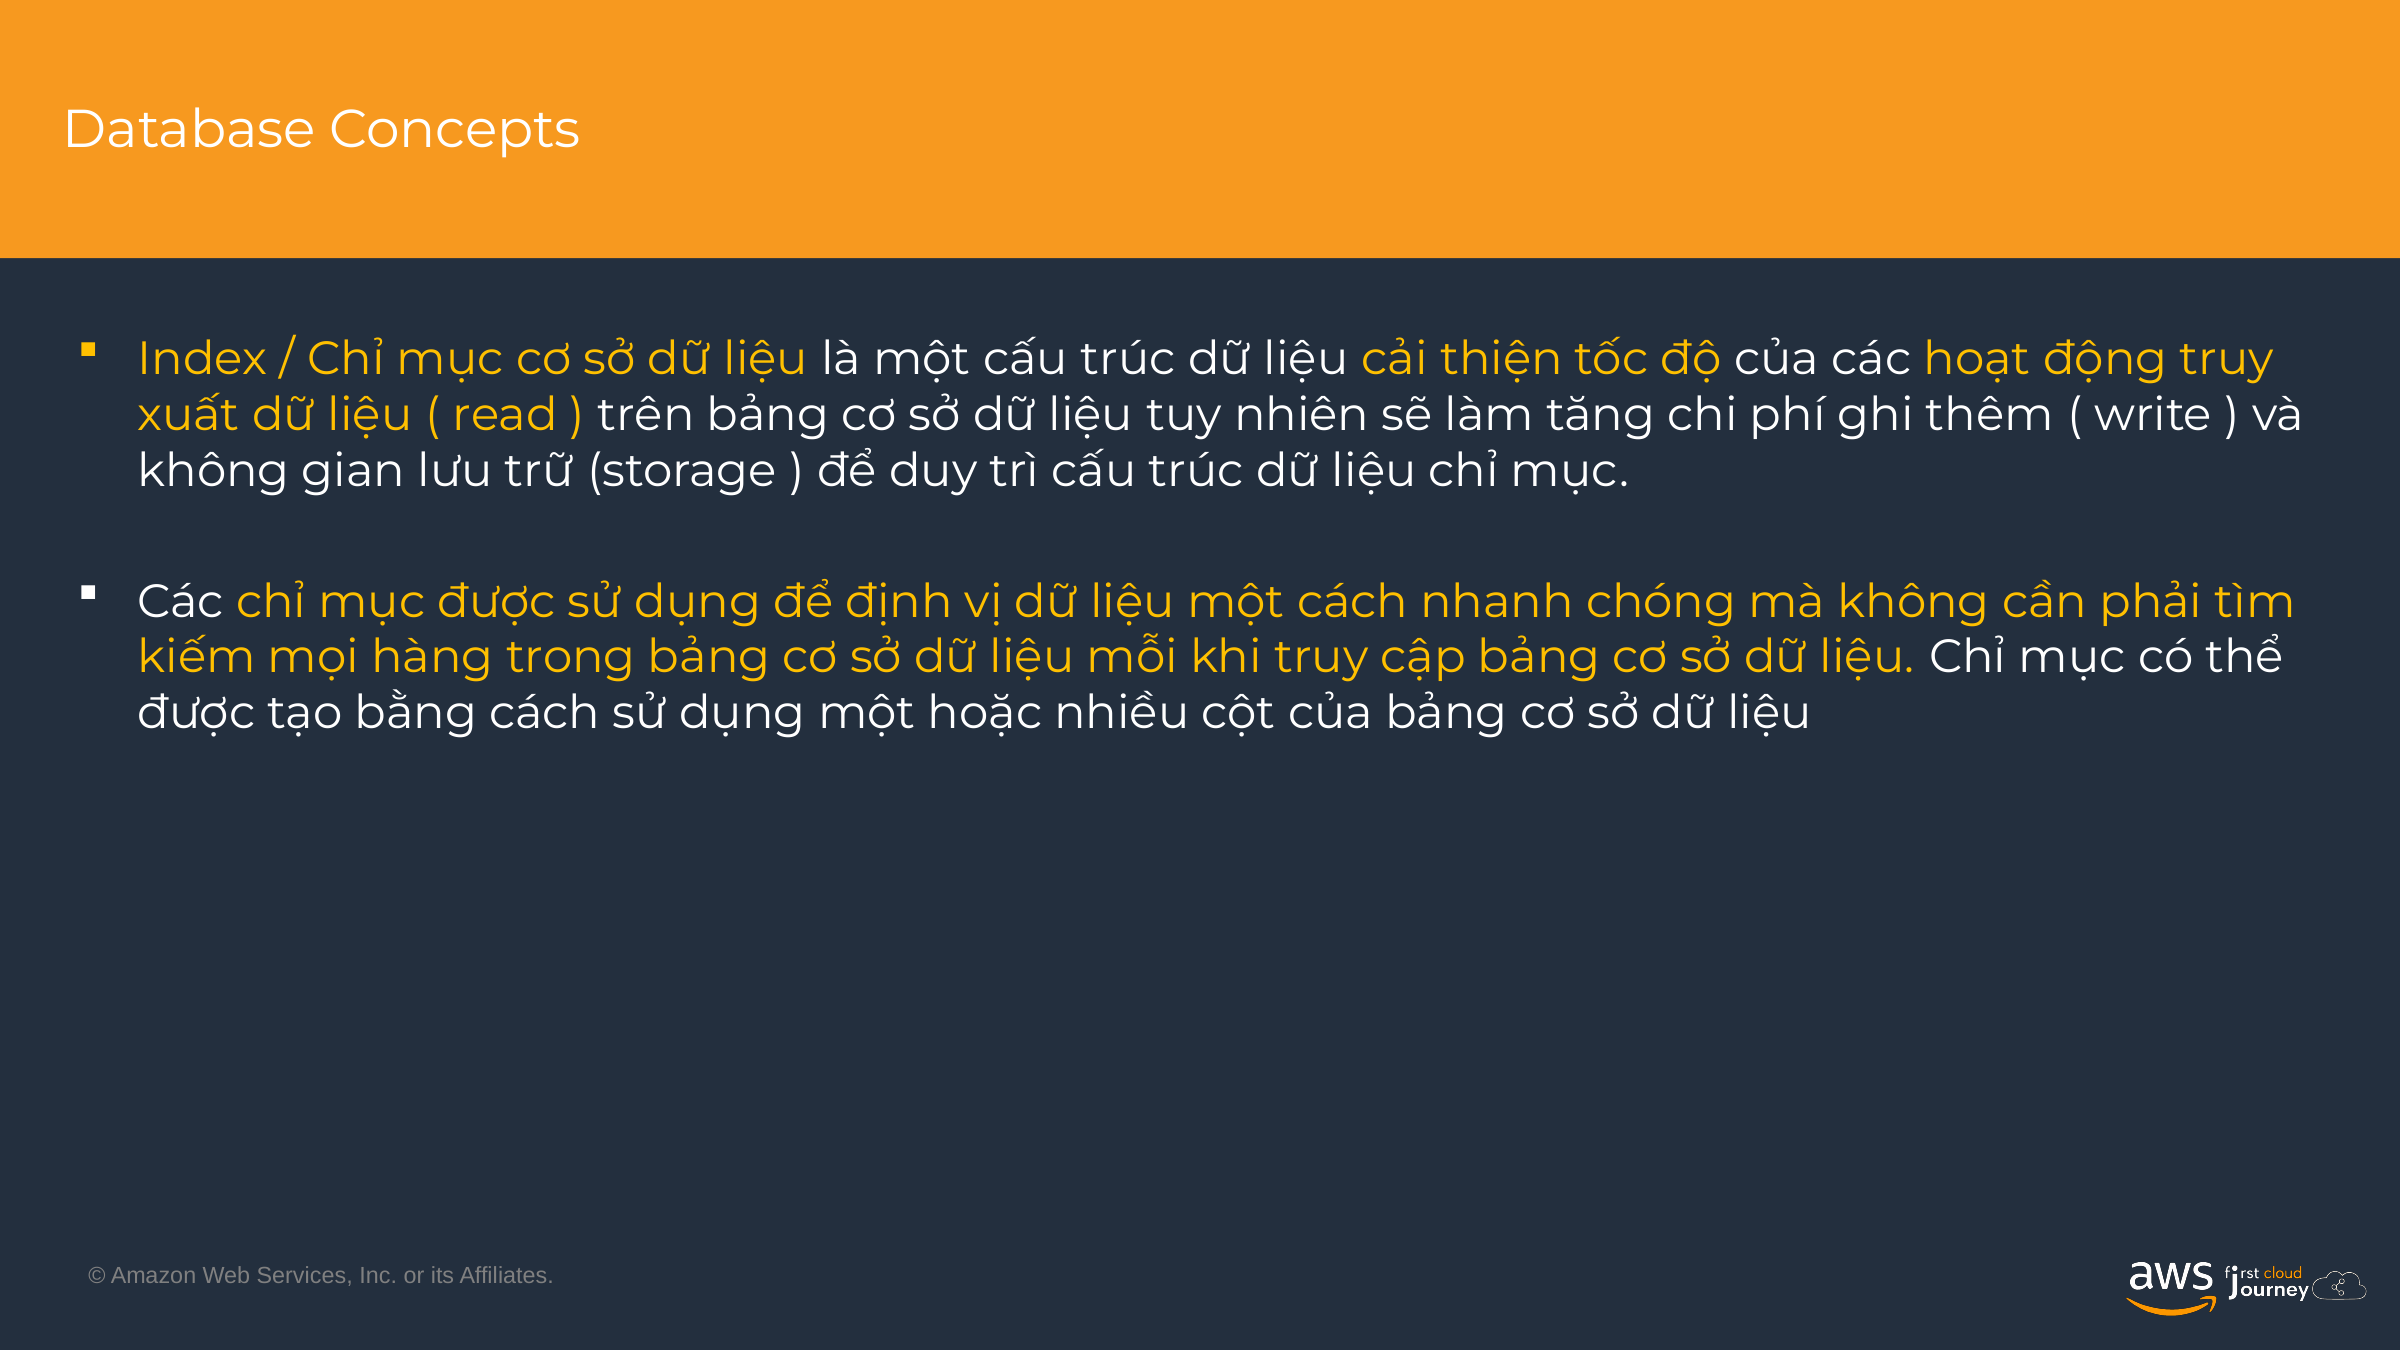

Database Concepts
Index / Chỉ mục cơ sở dữ liệu là một cấu trúc dữ liệu cải thiện tốc độ của các hoạt động truy xuất dữ liệu ( read ) trên bảng cơ sở dữ liệu tuy nhiên sẽ làm tăng chi phí ghi thêm ( write ) và không gian lưu trữ (storage ) để duy trì cấu trúc dữ liệu chỉ mục.

Các chỉ mục được sử dụng để định vị dữ liệu một cách nhanh chóng mà không cần phải tìm kiếm mọi hàng trong bảng cơ sở dữ liệu mỗi khi truy cập bảng cơ sở dữ liệu. Chỉ mục có thể được tạo bằng cách sử dụng một hoặc nhiều cột của bảng cơ sở dữ liệu